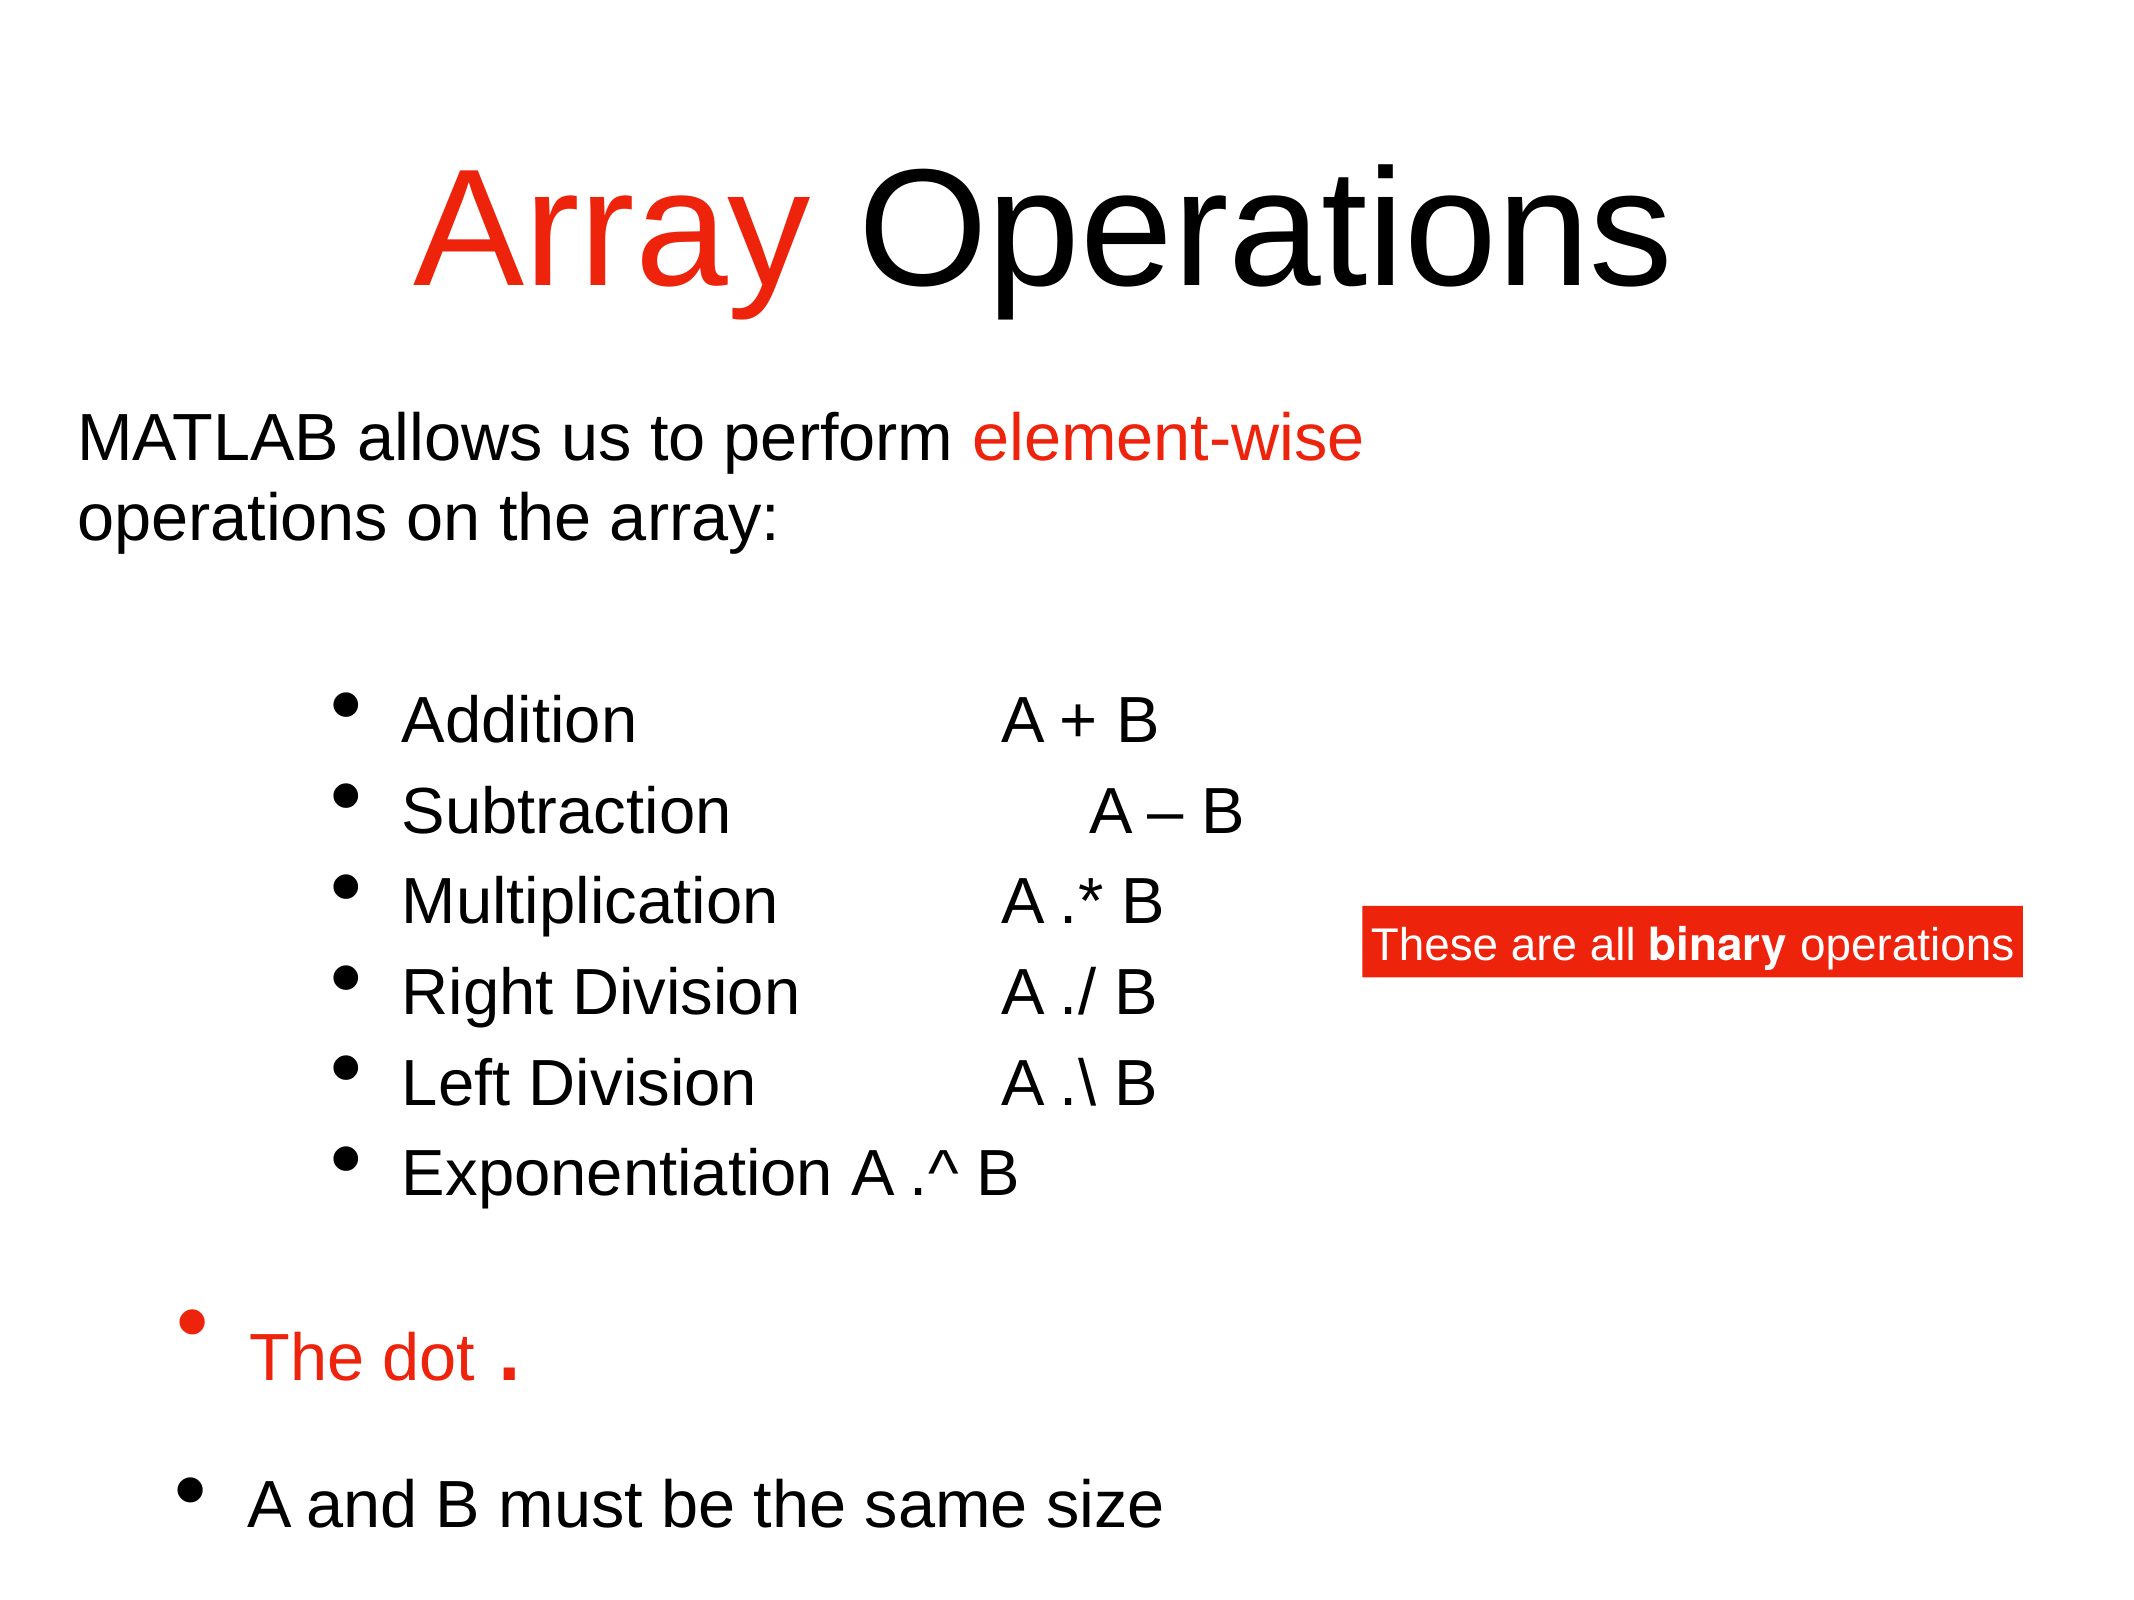

# Array Operations
MATLAB allows us to perform element-wise operations on the array:

Addition			A + B
Subtraction		     A – B
Multiplication		A .* B
Right Division		A ./ B
Left Division		A .\ B
Exponentiation	A .^ B
These are all binary operations
The dot .
A and B must be the same size